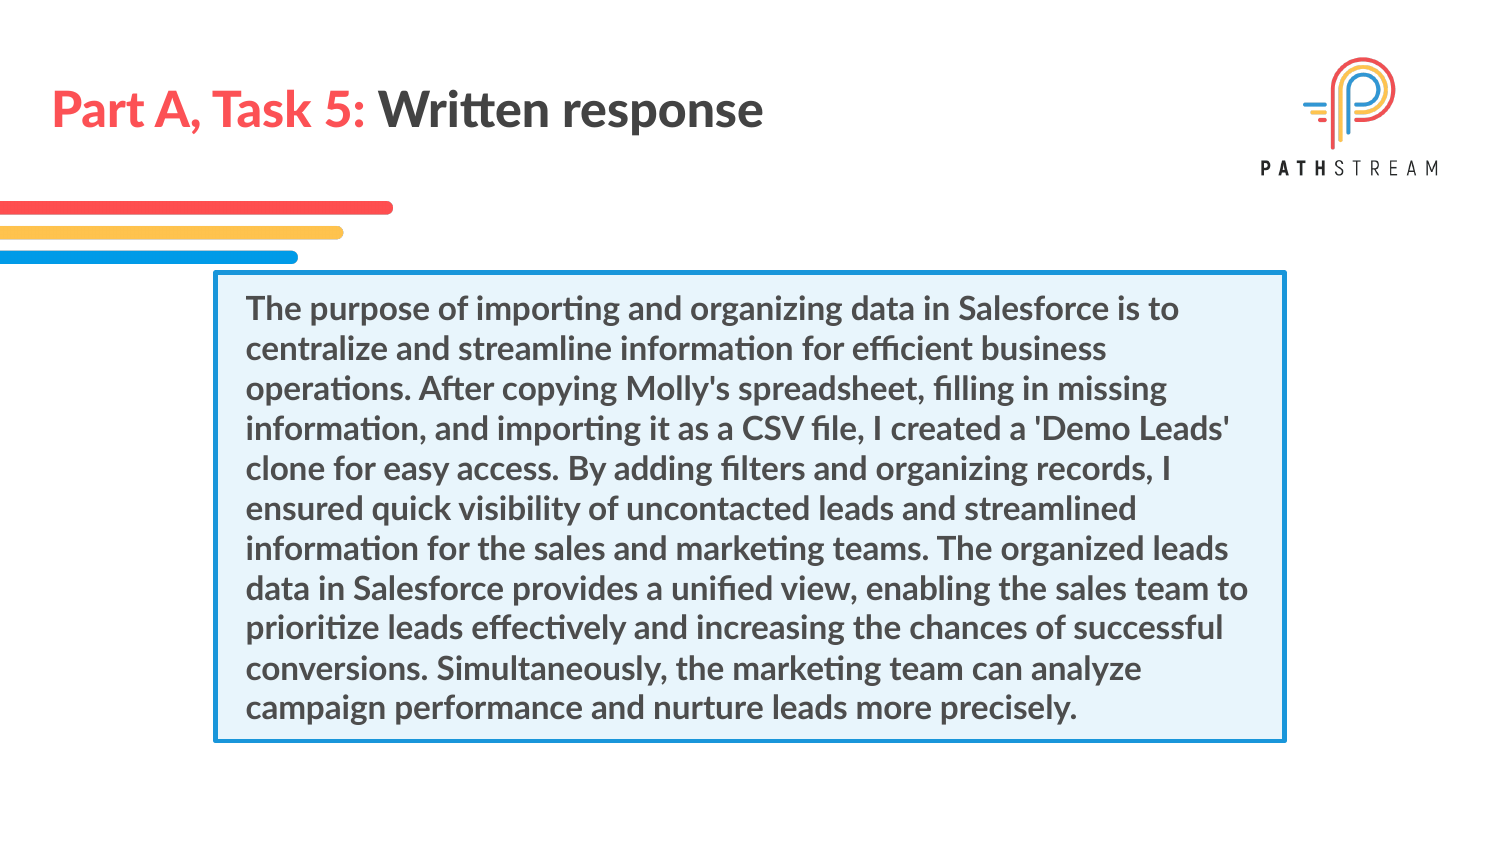

# Part A, Task 5: Written response

The purpose of importing and organizing data in Salesforce is to centralize and streamline information for efficient business operations. After copying Molly's spreadsheet, filling in missing information, and importing it as a CSV file, I created a 'Demo Leads' clone for easy access. By adding filters and organizing records, I ensured quick visibility of uncontacted leads and streamlined information for the sales and marketing teams. The organized leads data in Salesforce provides a unified view, enabling the sales team to prioritize leads effectively and increasing the chances of successful conversions. Simultaneously, the marketing team can analyze campaign performance and nurture leads more precisely.